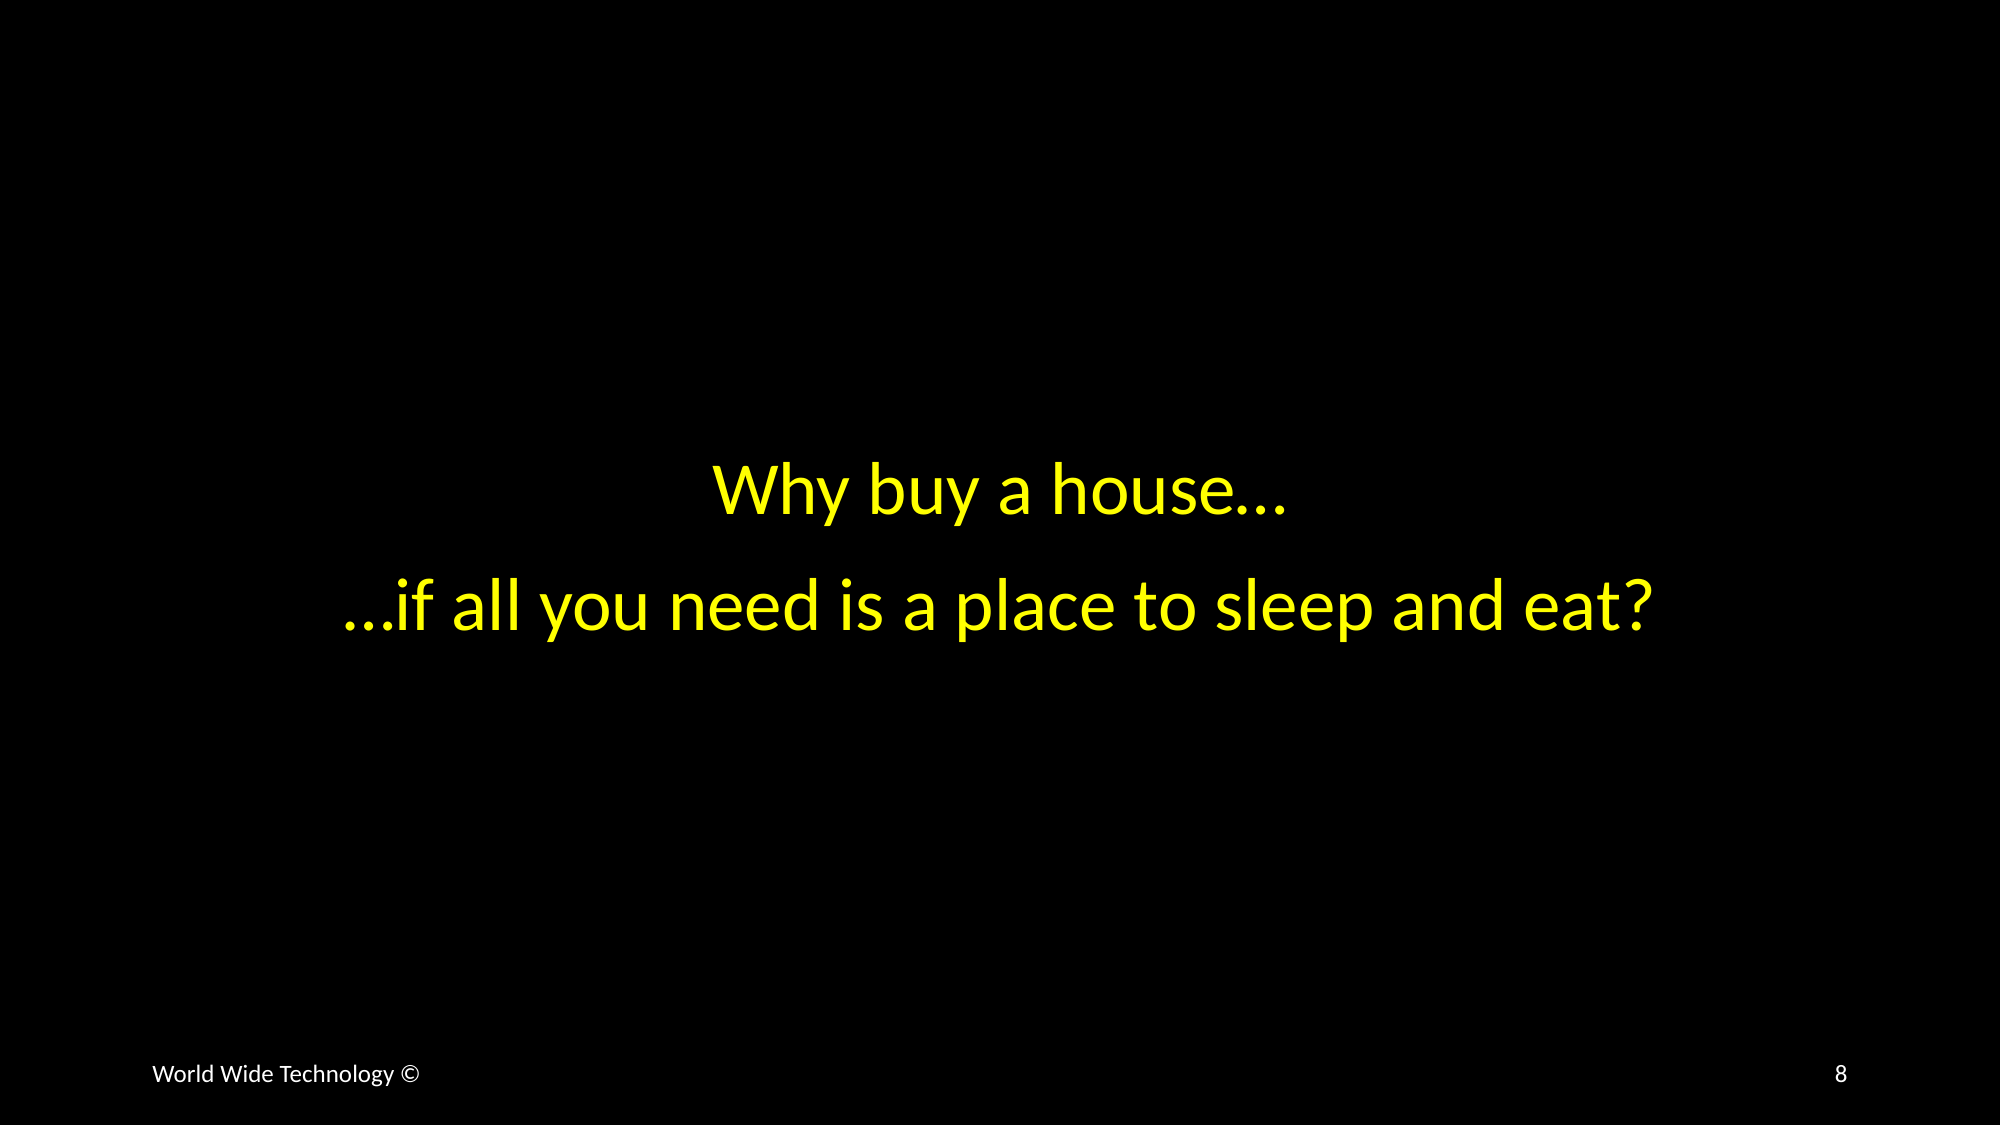

Why buy a house…
…if all you need is a place to sleep and eat?
World Wide Technology ©
8